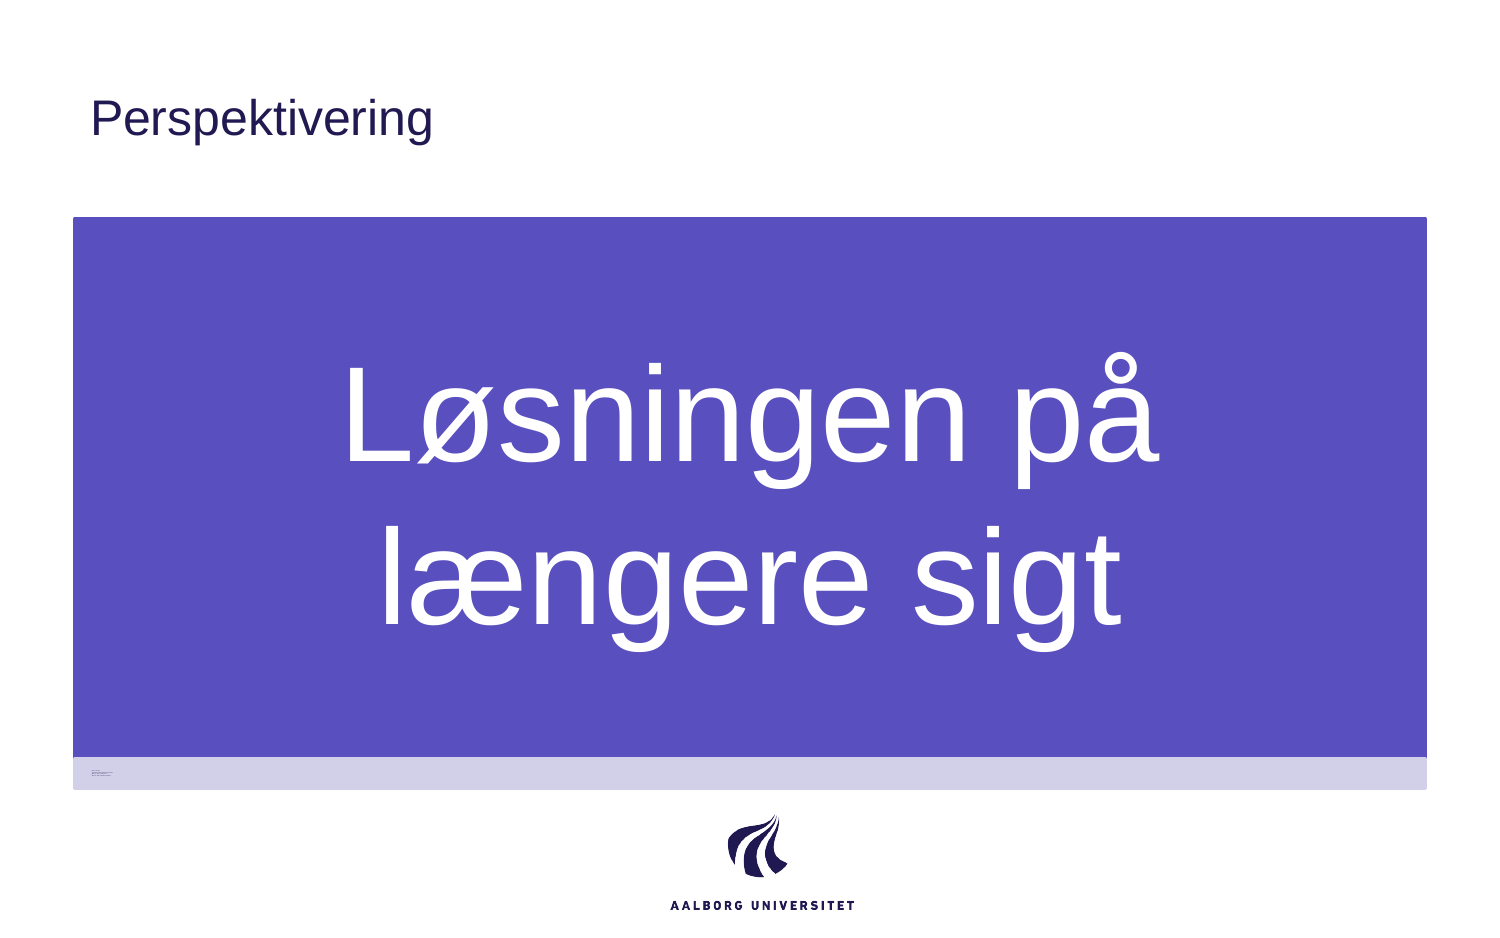

# Perspektivering
Løsningen på længere sigt
Udvidelse med håndtering af kamera
Bruges i flere sportsgrene
Bruges i ikke sportslige aktiviteter
Live-tracking